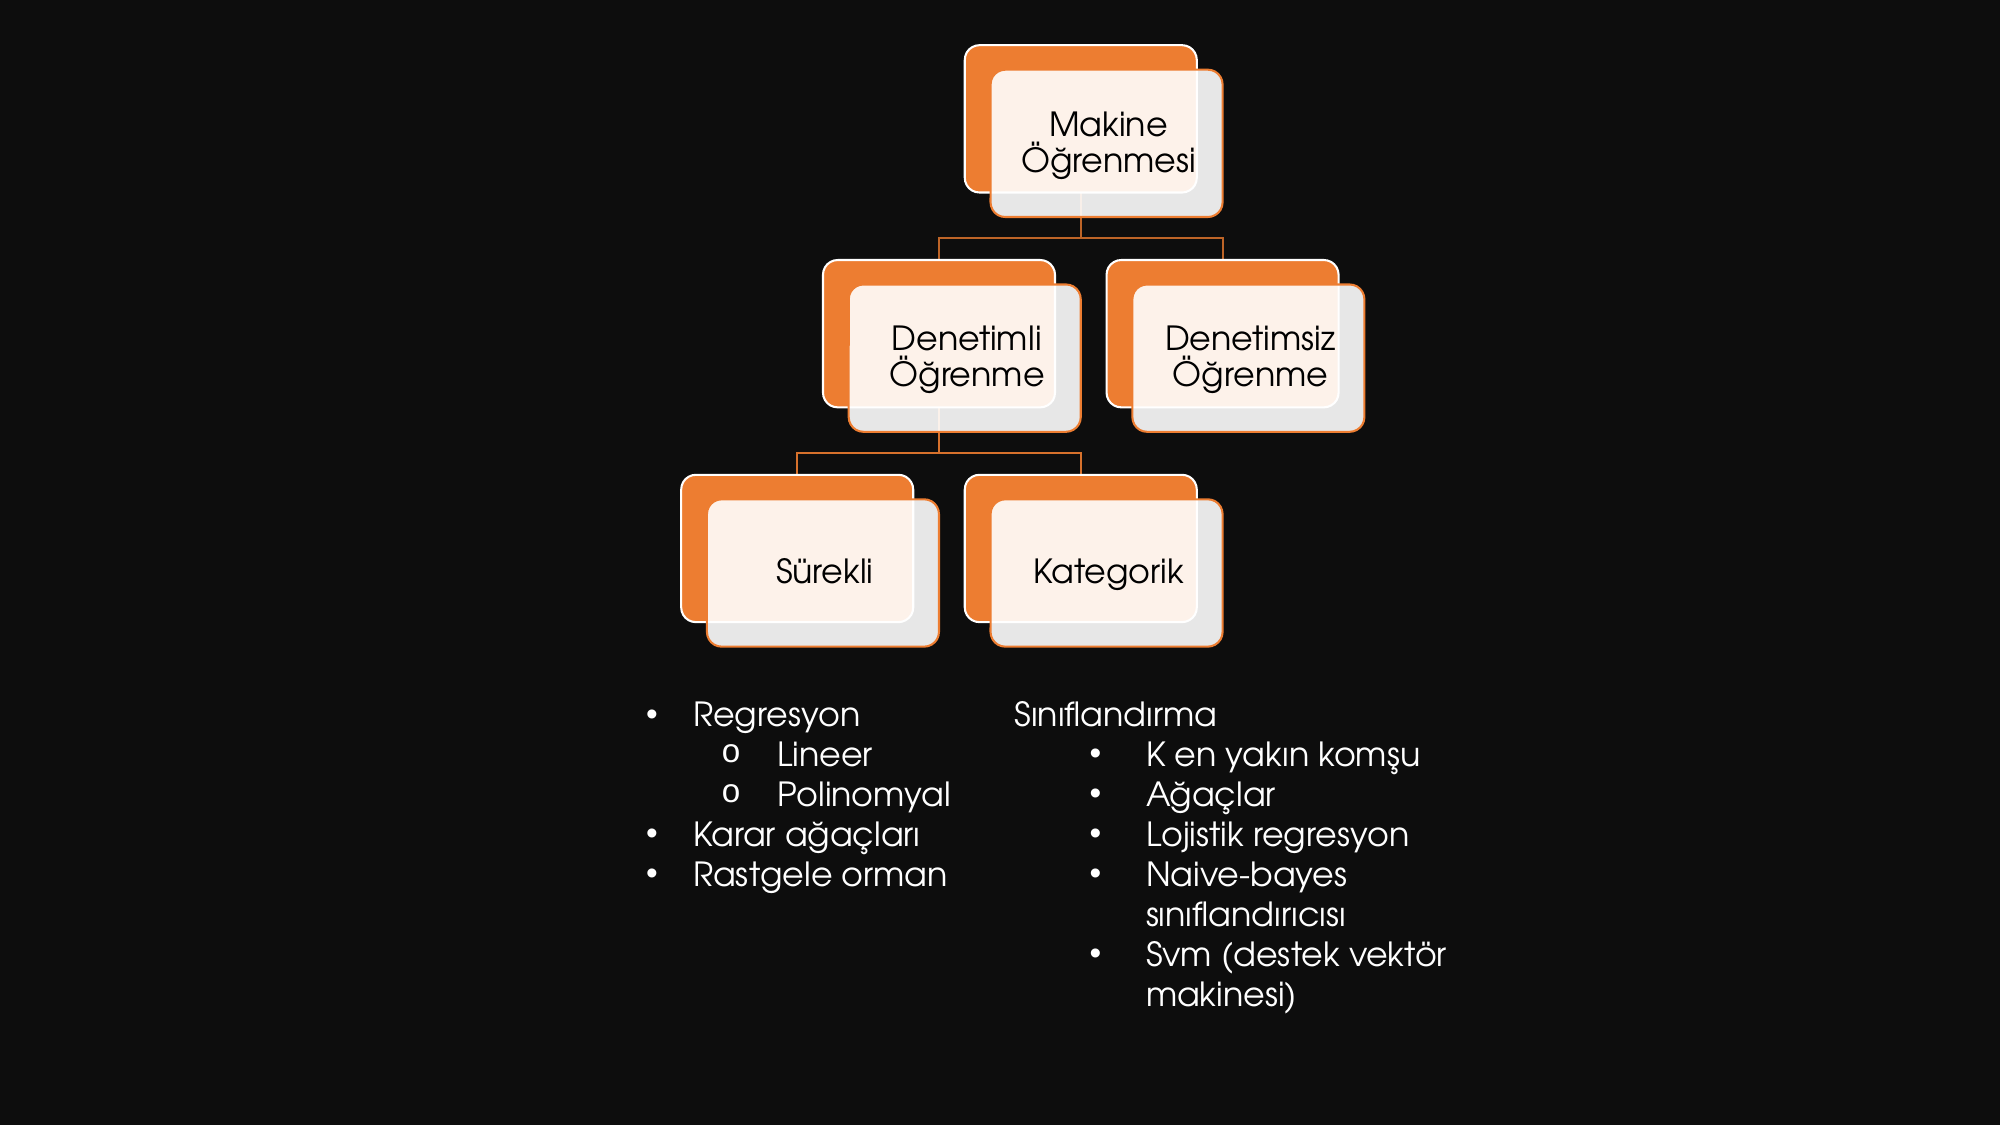

Makine Öğrenmesi
Denetimli Öğrenme
Sürekli
Kategorik
Denetimsiz Öğrenme
Regresyon
Lineer
Polinomyal
Karar ağaçları
Rastgele orman
Sınıflandırma
K en yakın komşu
Ağaçlar
Lojistik regresyon
Naive-bayes sınıflandırıcısı
Svm (destek vektör makinesi)